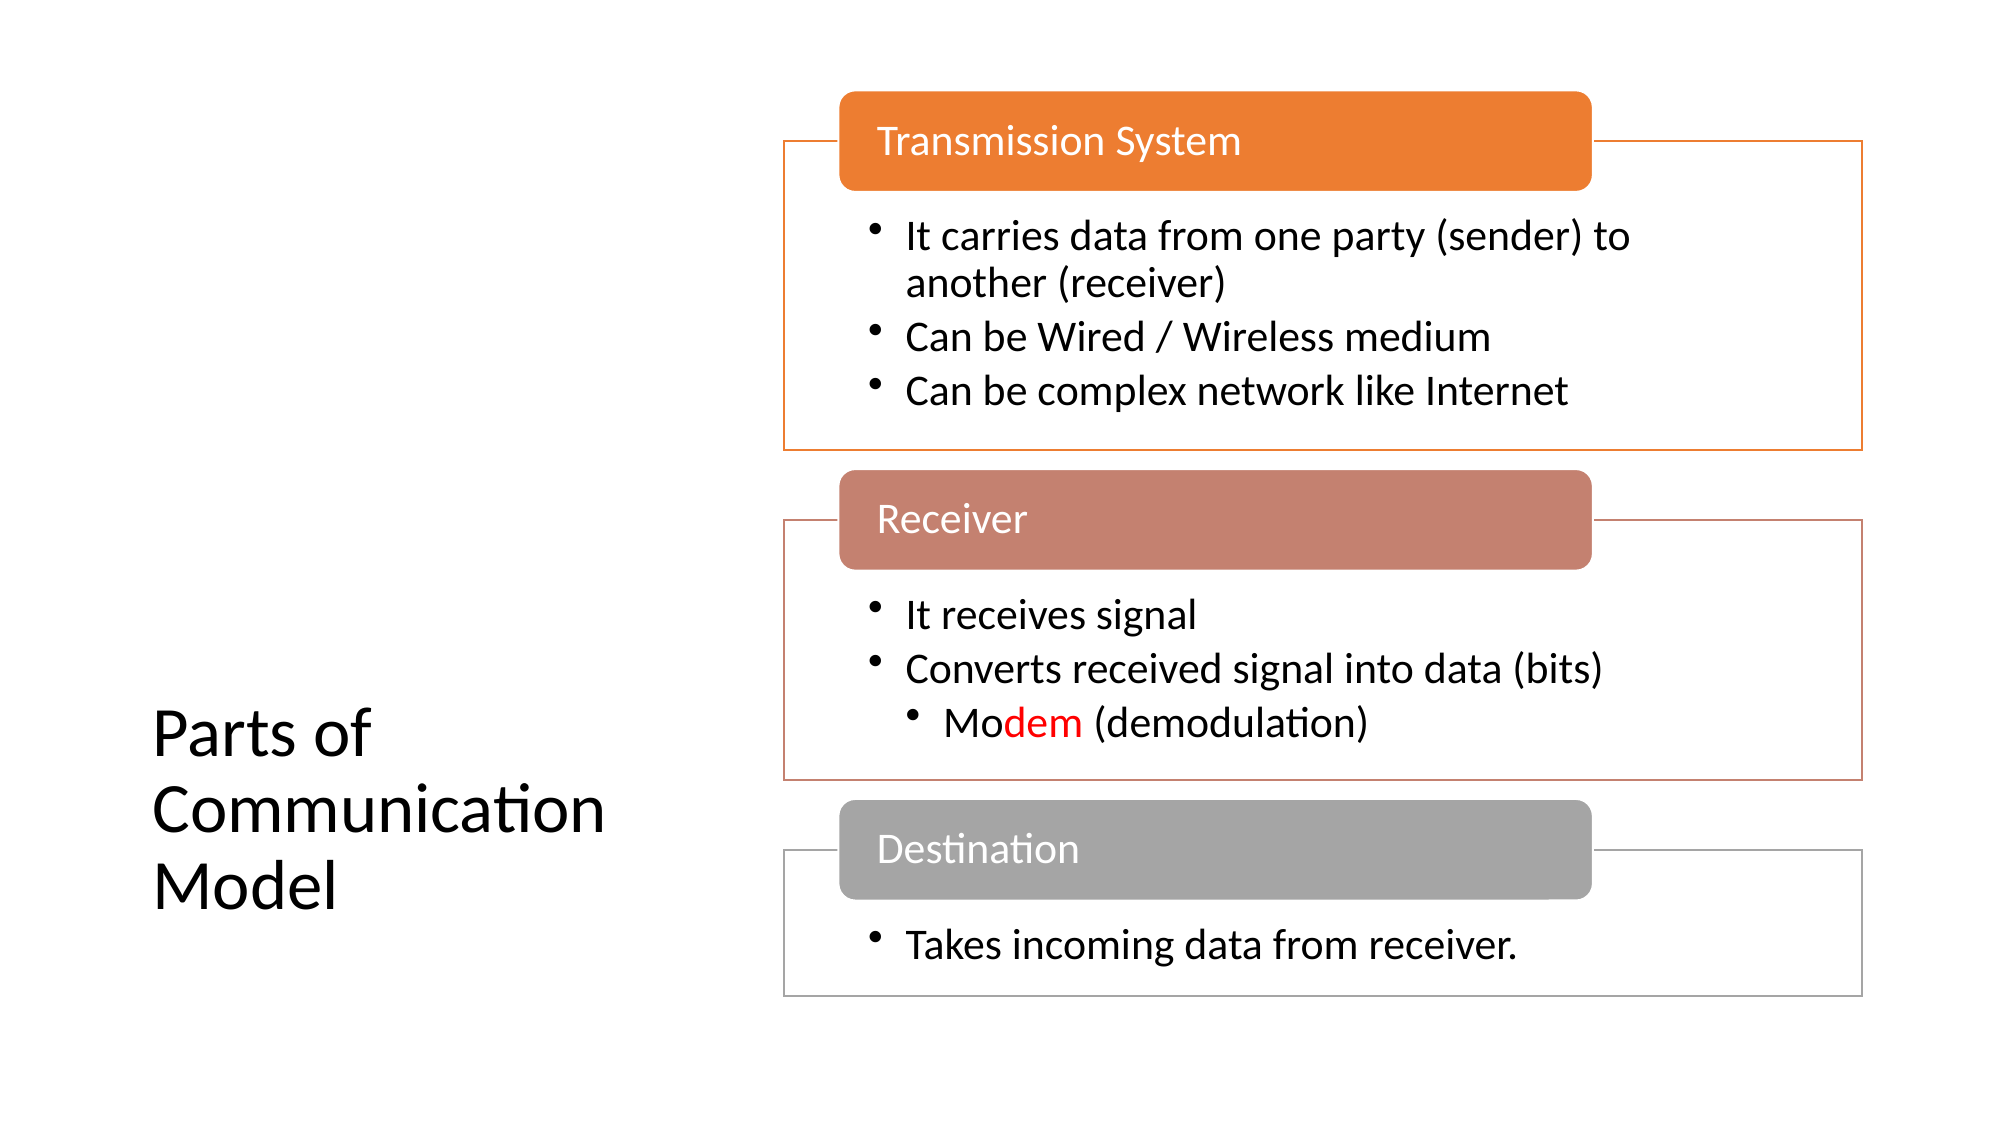

It carries data from one party (sender) to another (receiver)
Can be Wired / Wireless medium
Can be complex network like Internet
Transmission System
It receives signal
Converts received signal into data (bits)
Modem (demodulation)
Receiver
Takes incoming data from receiver.
Destination
# Parts of Communication Model